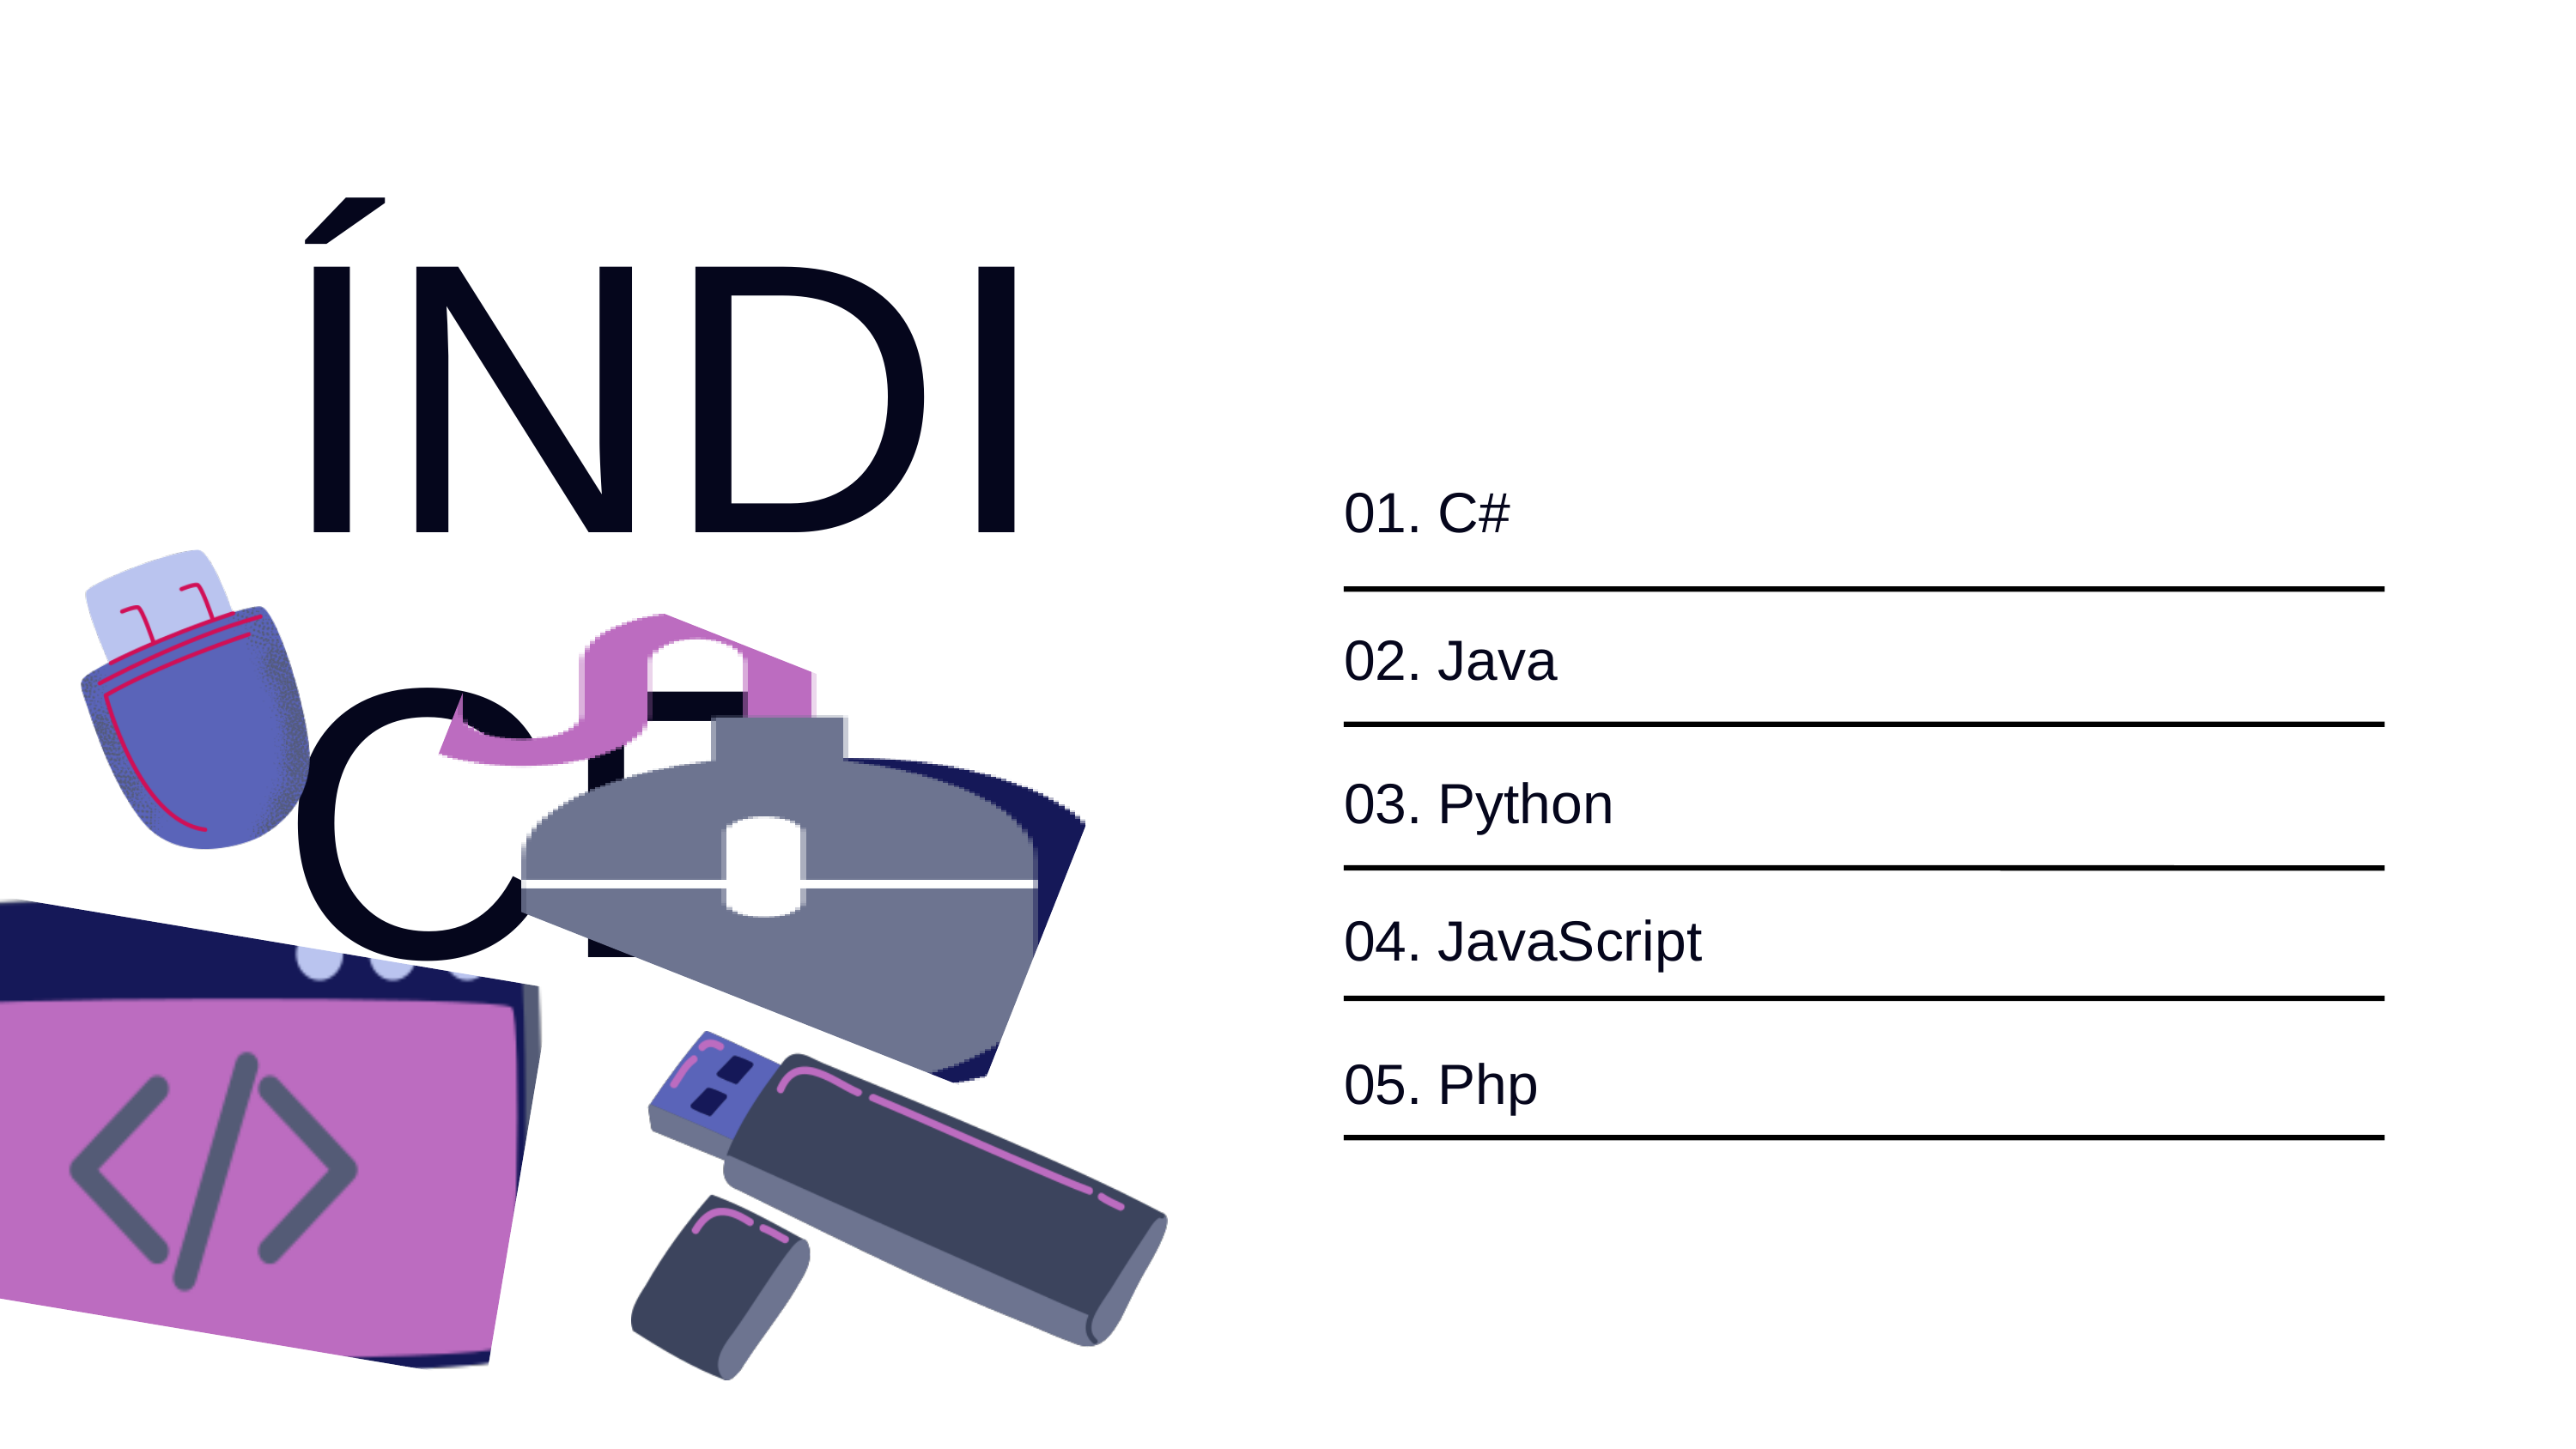

ÍNDICE
01. C#

02. Java

03. Python

04. JavaScript

05. Php